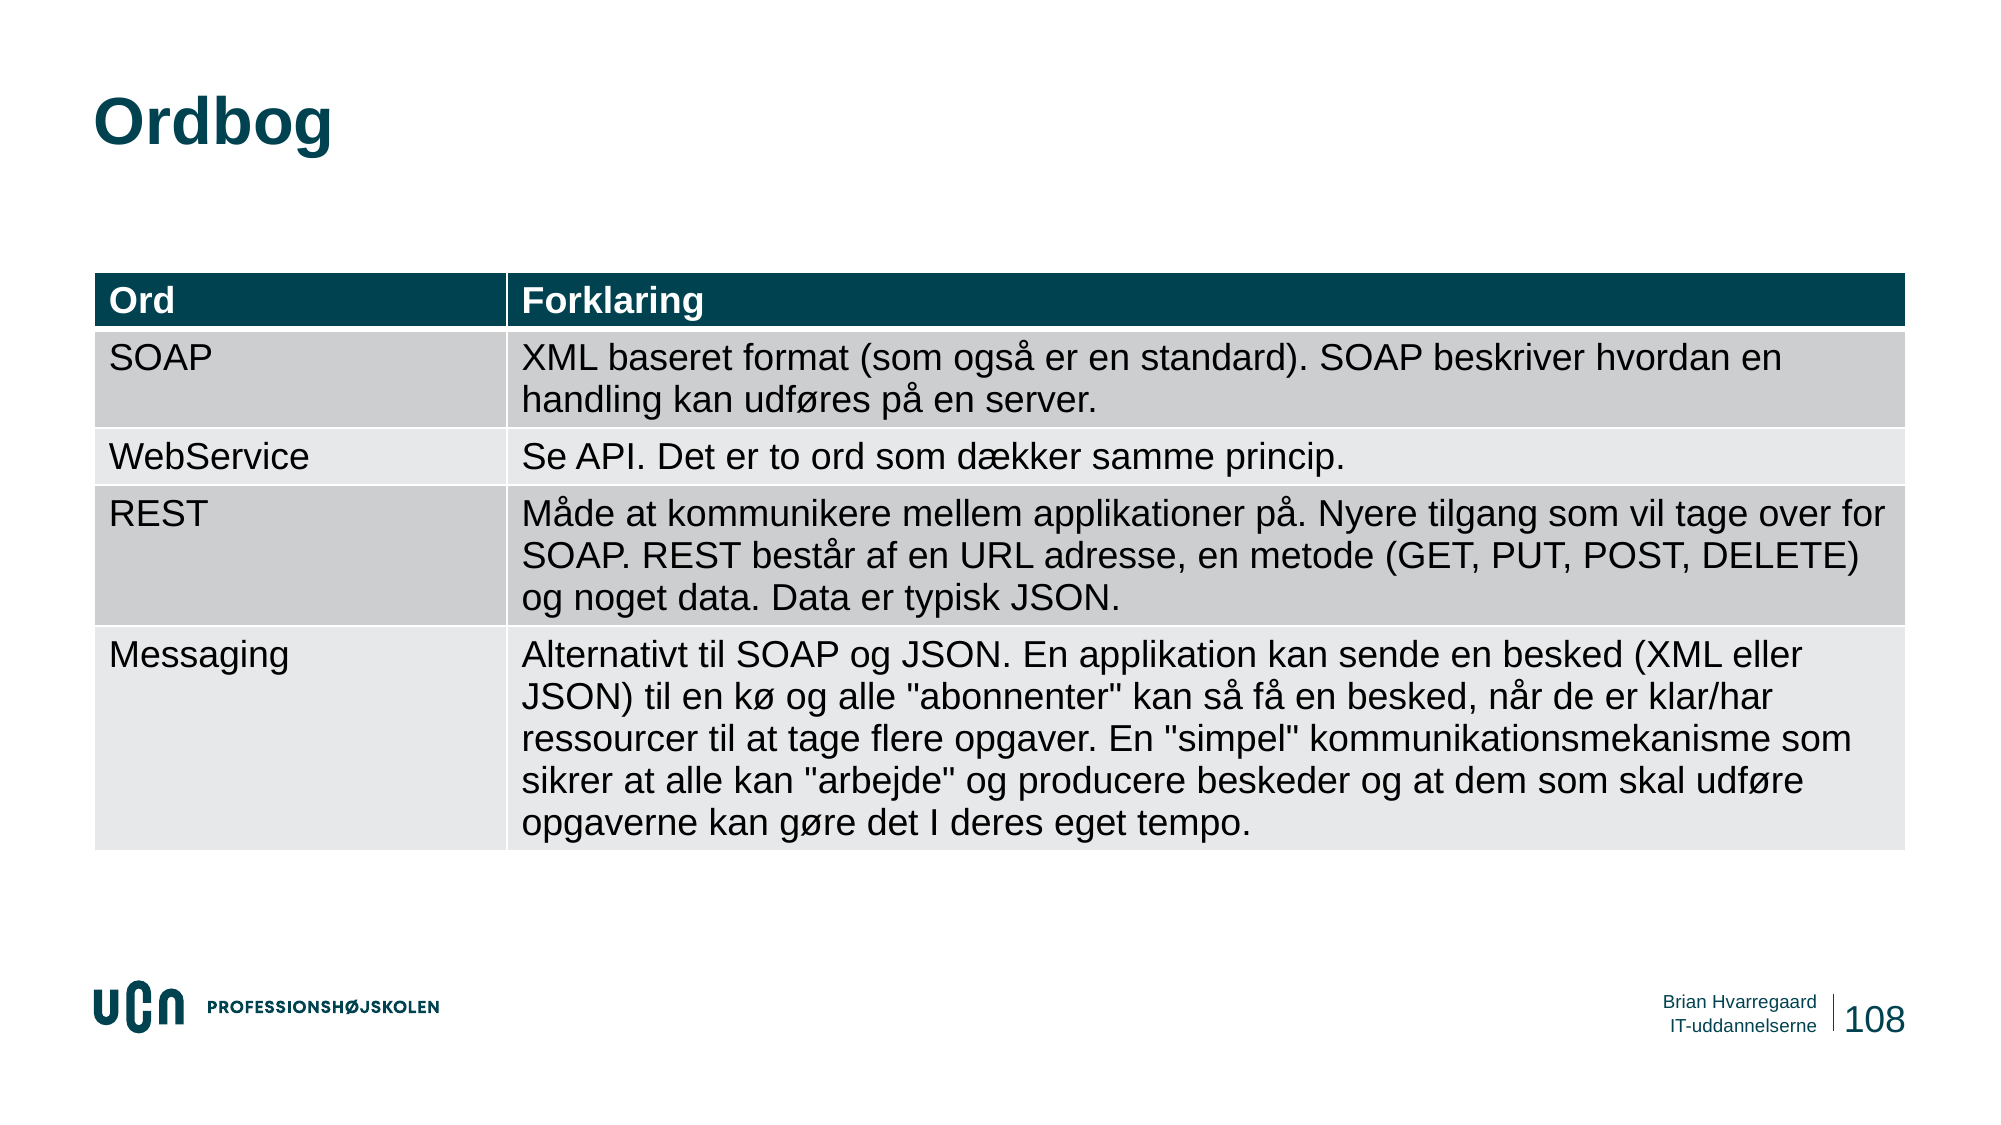

# Ordbog
| Ord | Forklaring |
| --- | --- |
| SOAP | XML baseret format (som også er en standard). SOAP beskriver hvordan en handling kan udføres på en server. |
| WebService | Se API. Det er to ord som dækker samme princip. |
| REST | Måde at kommunikere mellem applikationer på. Nyere tilgang som vil tage over for SOAP. REST består af en URL adresse, en metode (GET, PUT, POST, DELETE) og noget data. Data er typisk JSON. |
| Messaging | Alternativt til SOAP og JSON. En applikation kan sende en besked (XML eller JSON) til en kø og alle "abonnenter" kan så få en besked, når de er klar/har ressourcer til at tage flere opgaver. En "simpel" kommunikationsmekanisme som sikrer at alle kan "arbejde" og producere beskeder og at dem som skal udføre opgaverne kan gøre det I deres eget tempo. |
108